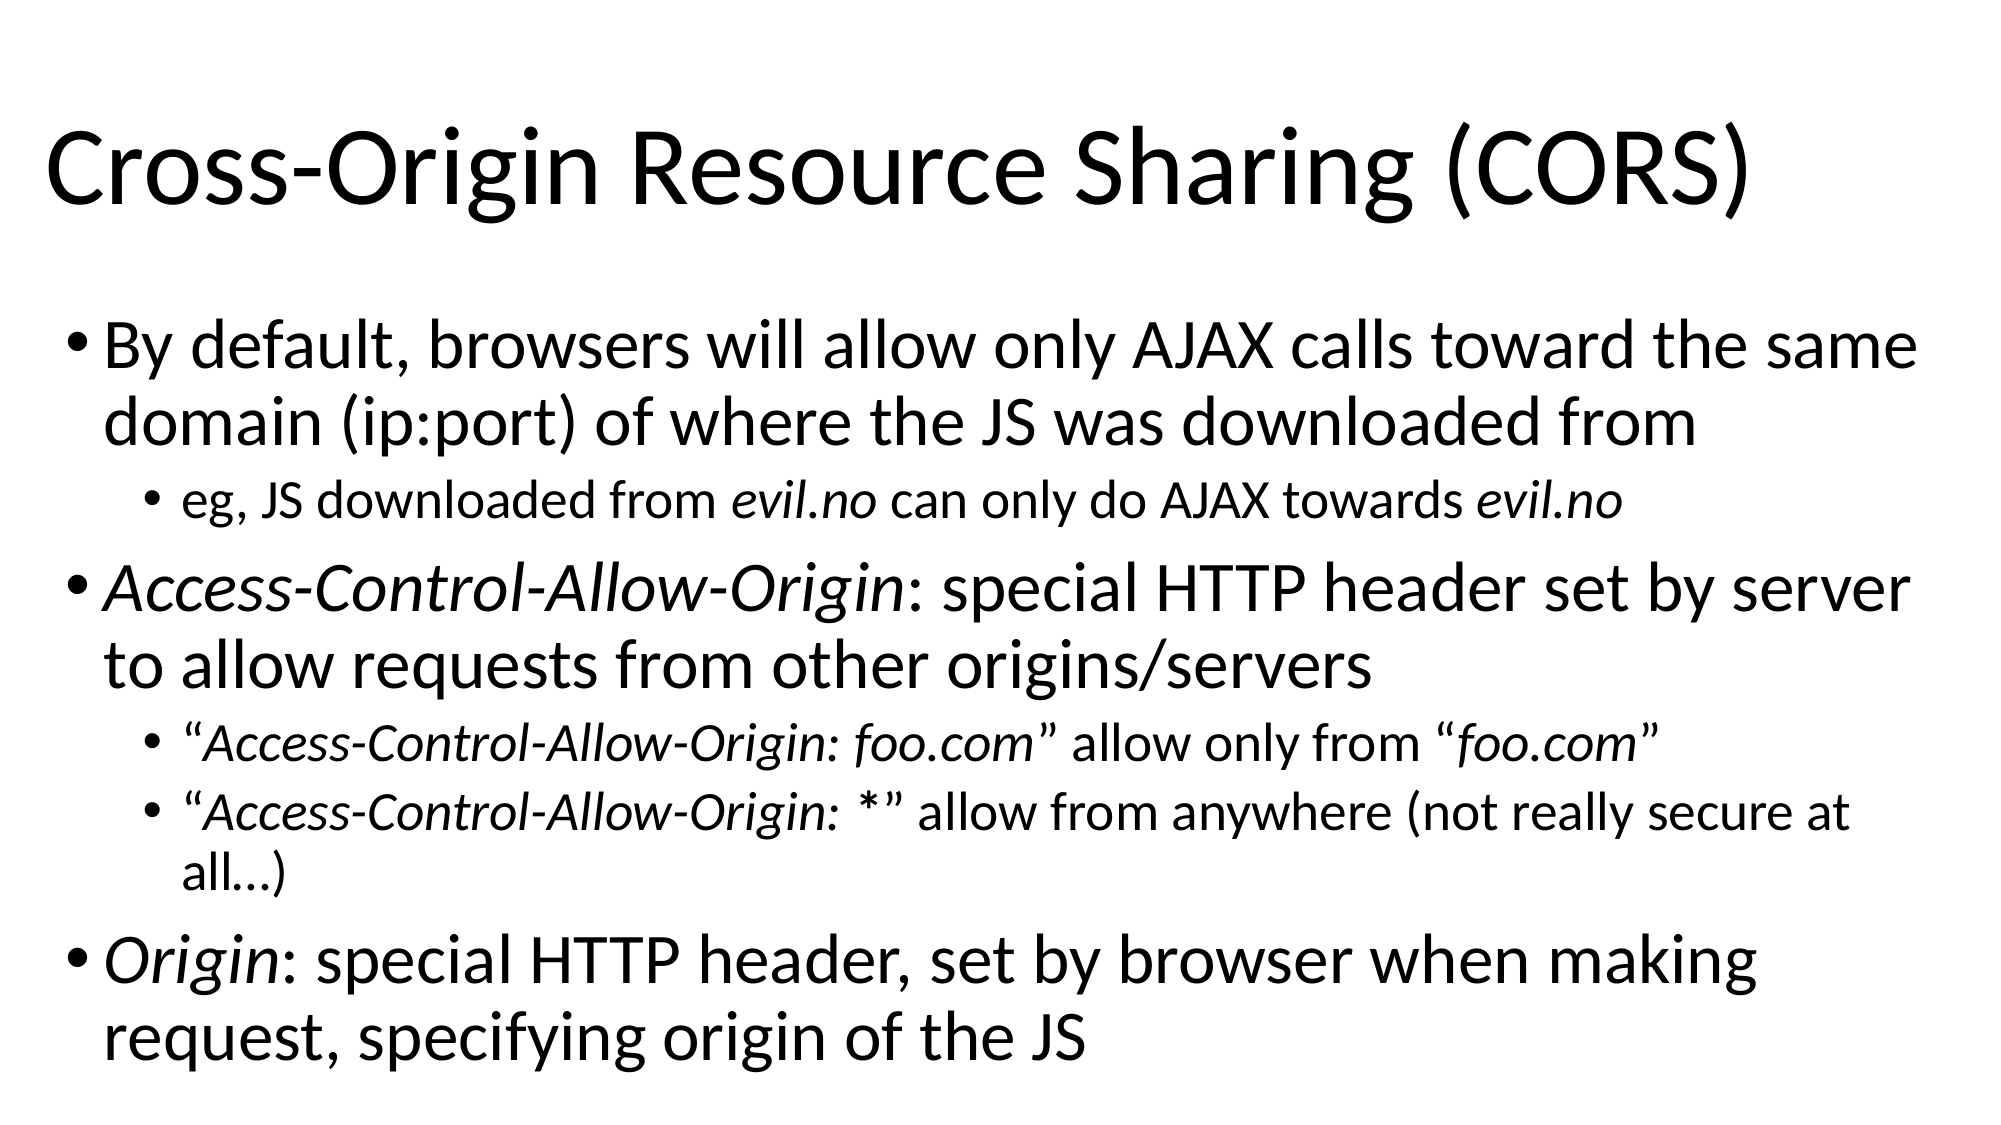

# Cross-Origin Resource Sharing (CORS)
By default, browsers will allow only AJAX calls toward the same domain (ip:port) of where the JS was downloaded from
eg, JS downloaded from evil.no can only do AJAX towards evil.no
Access-Control-Allow-Origin: special HTTP header set by server to allow requests from other origins/servers
“Access-Control-Allow-Origin: foo.com” allow only from “foo.com”
“Access-Control-Allow-Origin: *” allow from anywhere (not really secure at all…)
Origin: special HTTP header, set by browser when making request, specifying origin of the JS